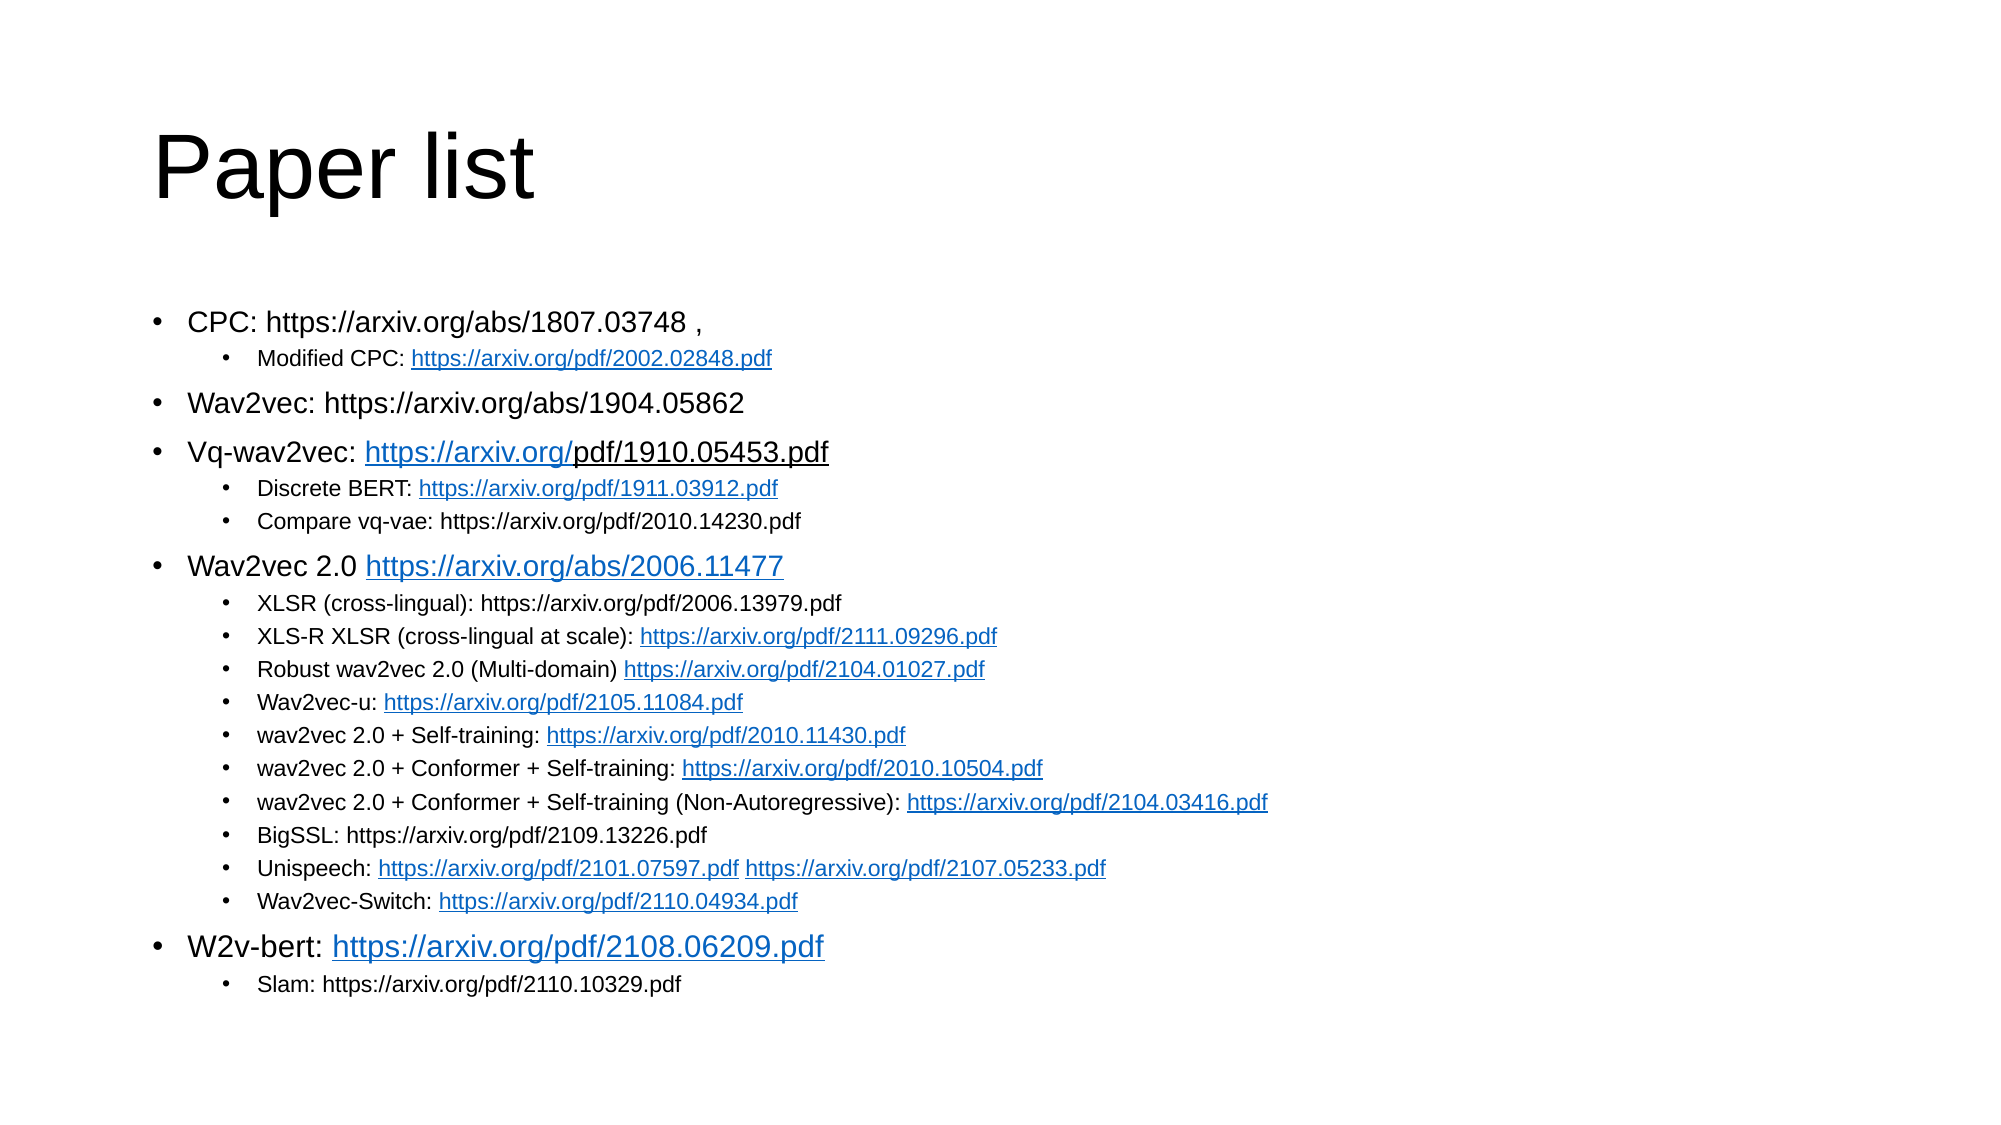

# Paper list
CPC: https://arxiv.org/abs/1807.03748 ,
Modified CPC: https://arxiv.org/pdf/2002.02848.pdf
Wav2vec: https://arxiv.org/abs/1904.05862
Vq-wav2vec: https://arxiv.org/pdf/1910.05453.pdf
Discrete BERT: https://arxiv.org/pdf/1911.03912.pdf
Compare vq-vae: https://arxiv.org/pdf/2010.14230.pdf
Wav2vec 2.0 https://arxiv.org/abs/2006.11477
XLSR (cross-lingual): https://arxiv.org/pdf/2006.13979.pdf
XLS-R XLSR (cross-lingual at scale): https://arxiv.org/pdf/2111.09296.pdf
Robust wav2vec 2.0 (Multi-domain) https://arxiv.org/pdf/2104.01027.pdf
Wav2vec-u: https://arxiv.org/pdf/2105.11084.pdf
wav2vec 2.0 + Self-training: https://arxiv.org/pdf/2010.11430.pdf
wav2vec 2.0 + Conformer + Self-training: https://arxiv.org/pdf/2010.10504.pdf
wav2vec 2.0 + Conformer + Self-training (Non-Autoregressive): https://arxiv.org/pdf/2104.03416.pdf
BigSSL: https://arxiv.org/pdf/2109.13226.pdf
Unispeech: https://arxiv.org/pdf/2101.07597.pdf https://arxiv.org/pdf/2107.05233.pdf
Wav2vec-Switch: https://arxiv.org/pdf/2110.04934.pdf
W2v-bert: https://arxiv.org/pdf/2108.06209.pdf
Slam: https://arxiv.org/pdf/2110.10329.pdf